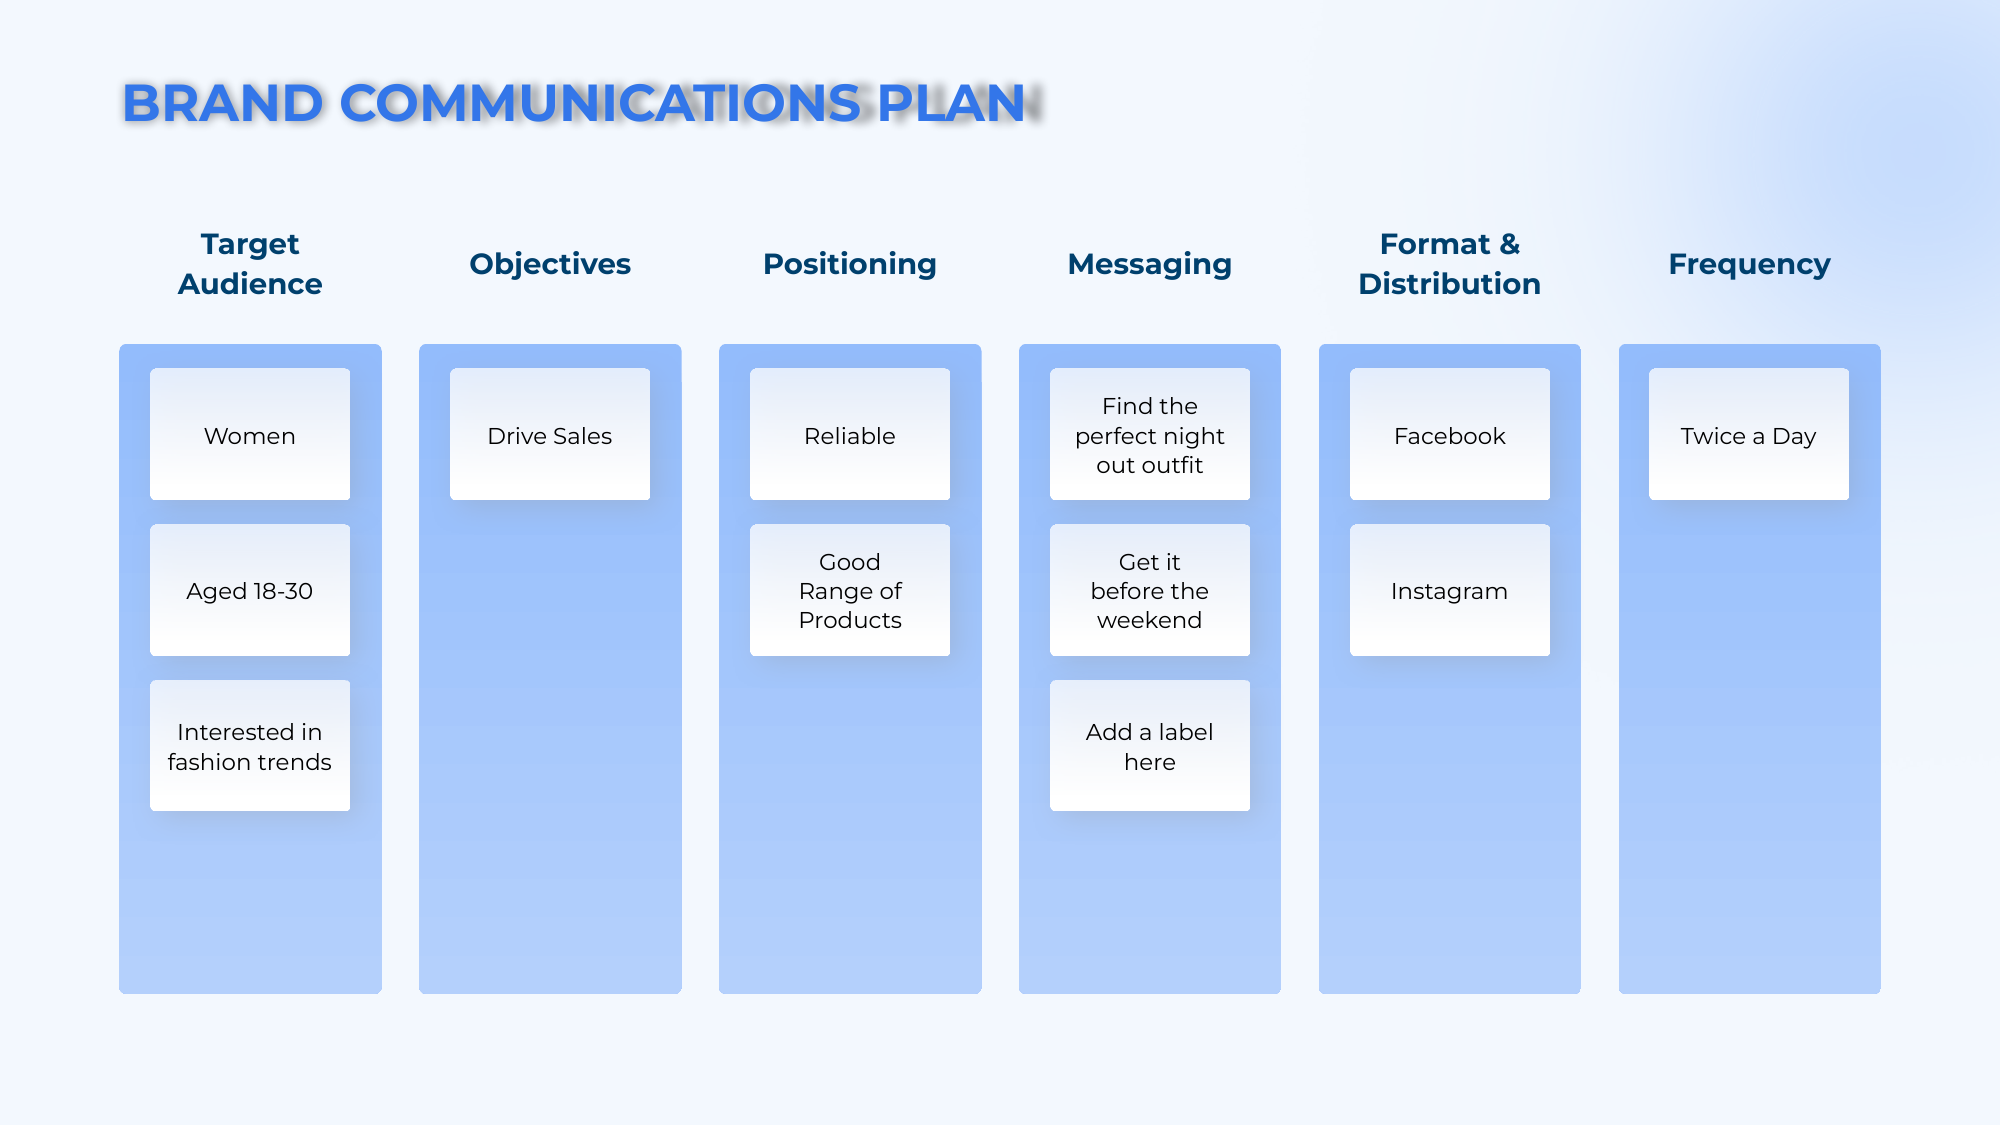

BRAND COMMUNICATIONS PLAN
Target Audience
Objectives
Positioning
Messaging
Format & Distribution
Frequency

Women
Drive Sales
Reliable
Find the perfect night out outfit
Facebook
Twice a Day
Aged 18-30
Good Range of Products
Get it before the weekend
Instagram
Interested in fashion trends
Add a label here